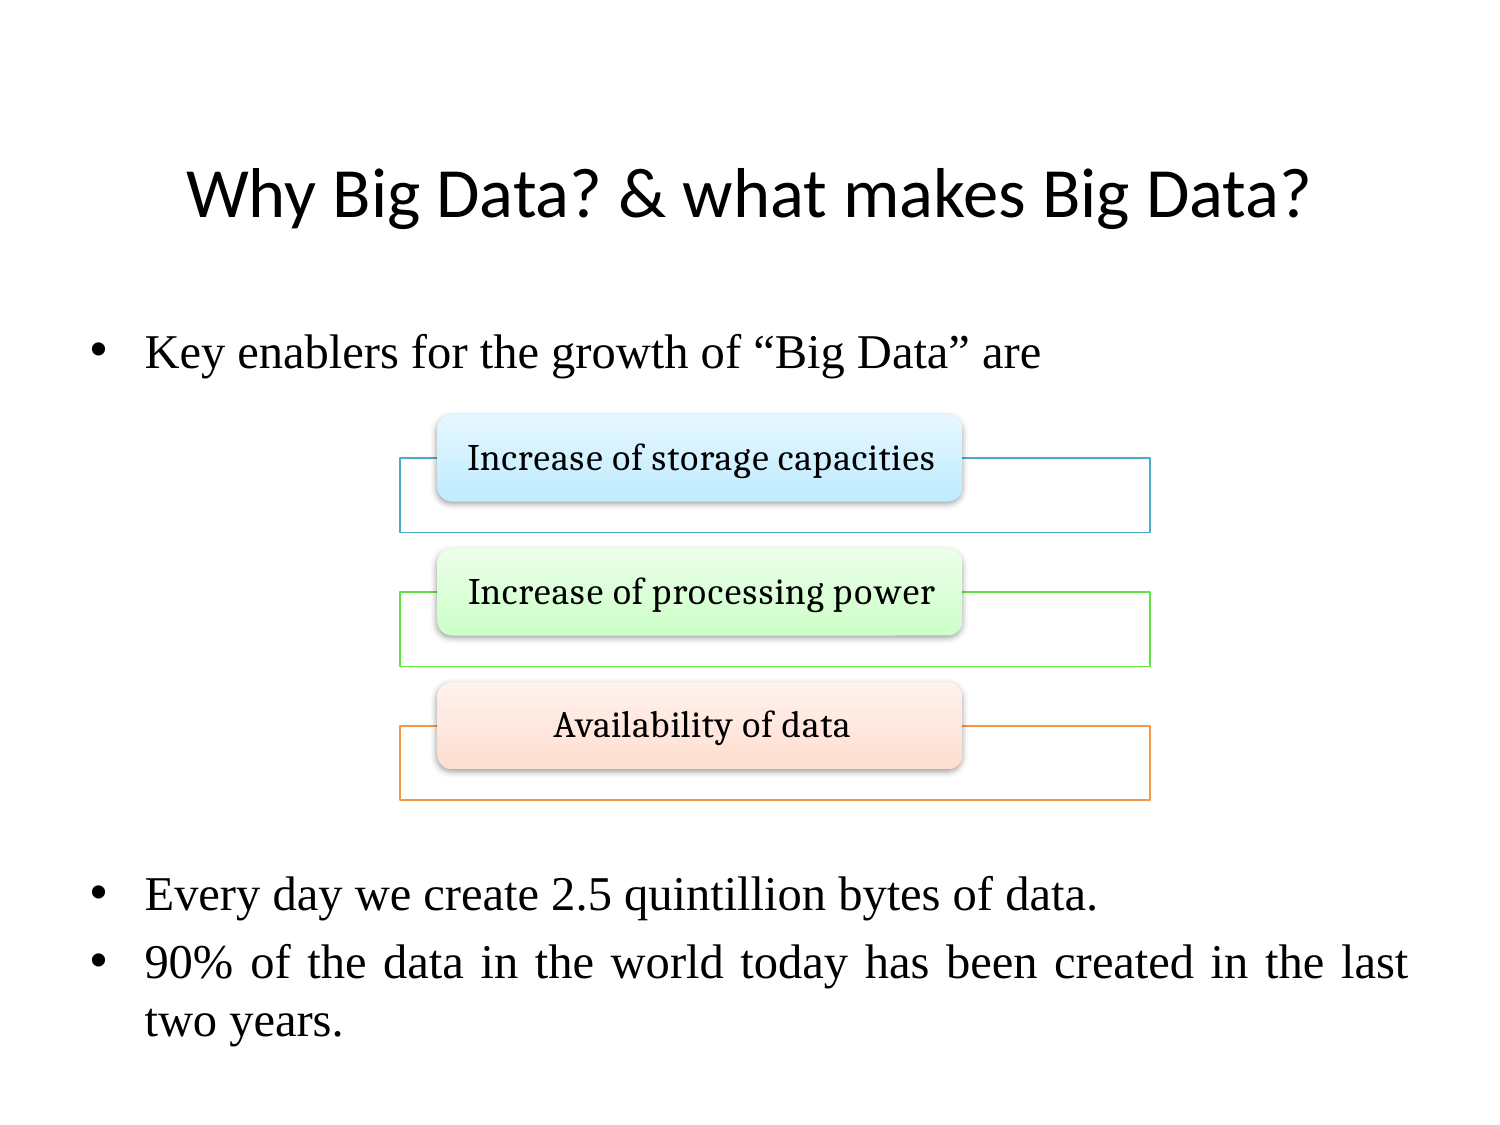

# Why Big Data? & what makes Big Data?
Key enablers for the growth of “Big Data” are

Every day we create 2.5 quintillion bytes of data.
90% of the data in the world today has been created in the last two years.
Increase of storage capacities
Increase of processing power
Availability of data